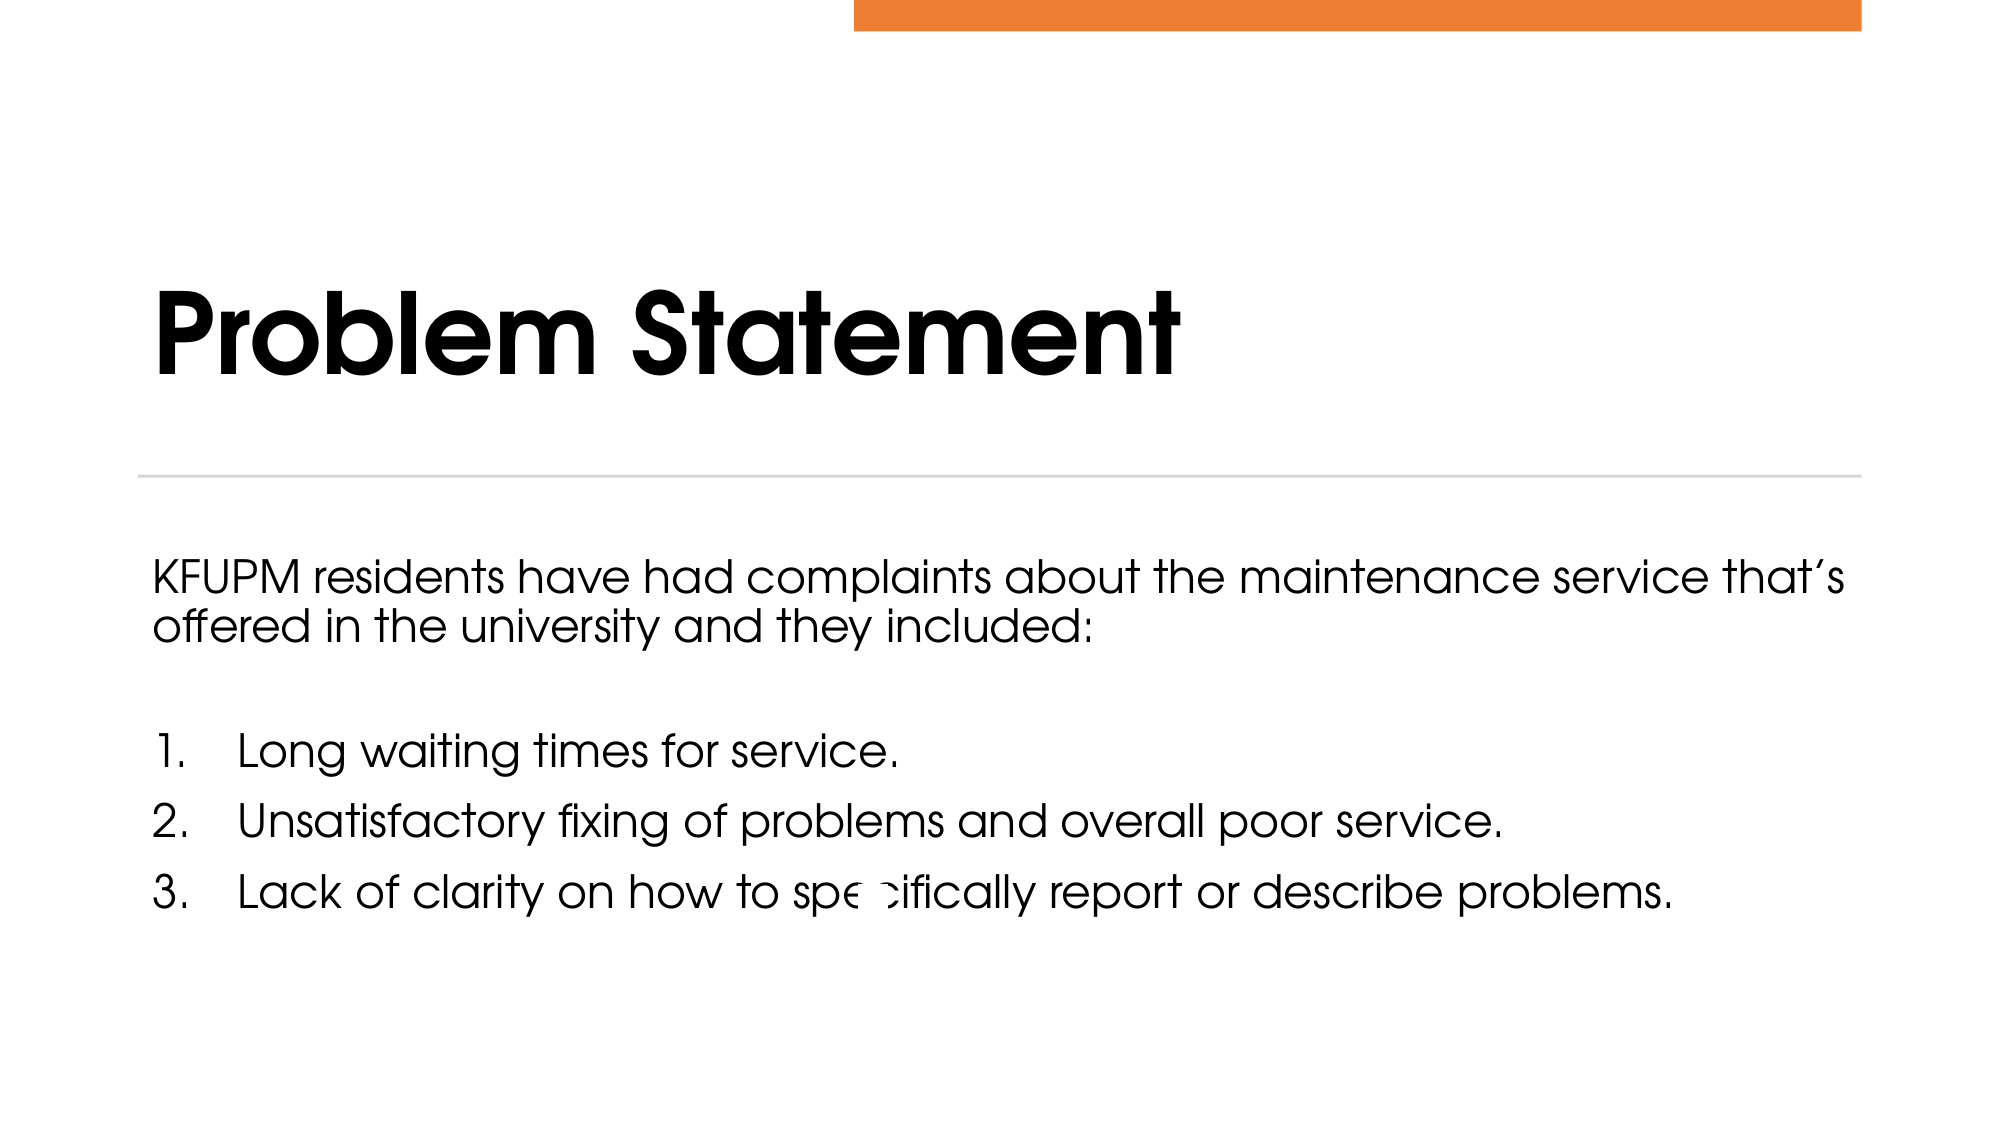

# Problem Statement

KFUPM residents have had complaints about the maintenance service that’s offered in the university and they included:
Long waiting times for service.
Unsatisfactory fixing of problems and overall poor service.
Lack of clarity on how to specifically report or describe problems.